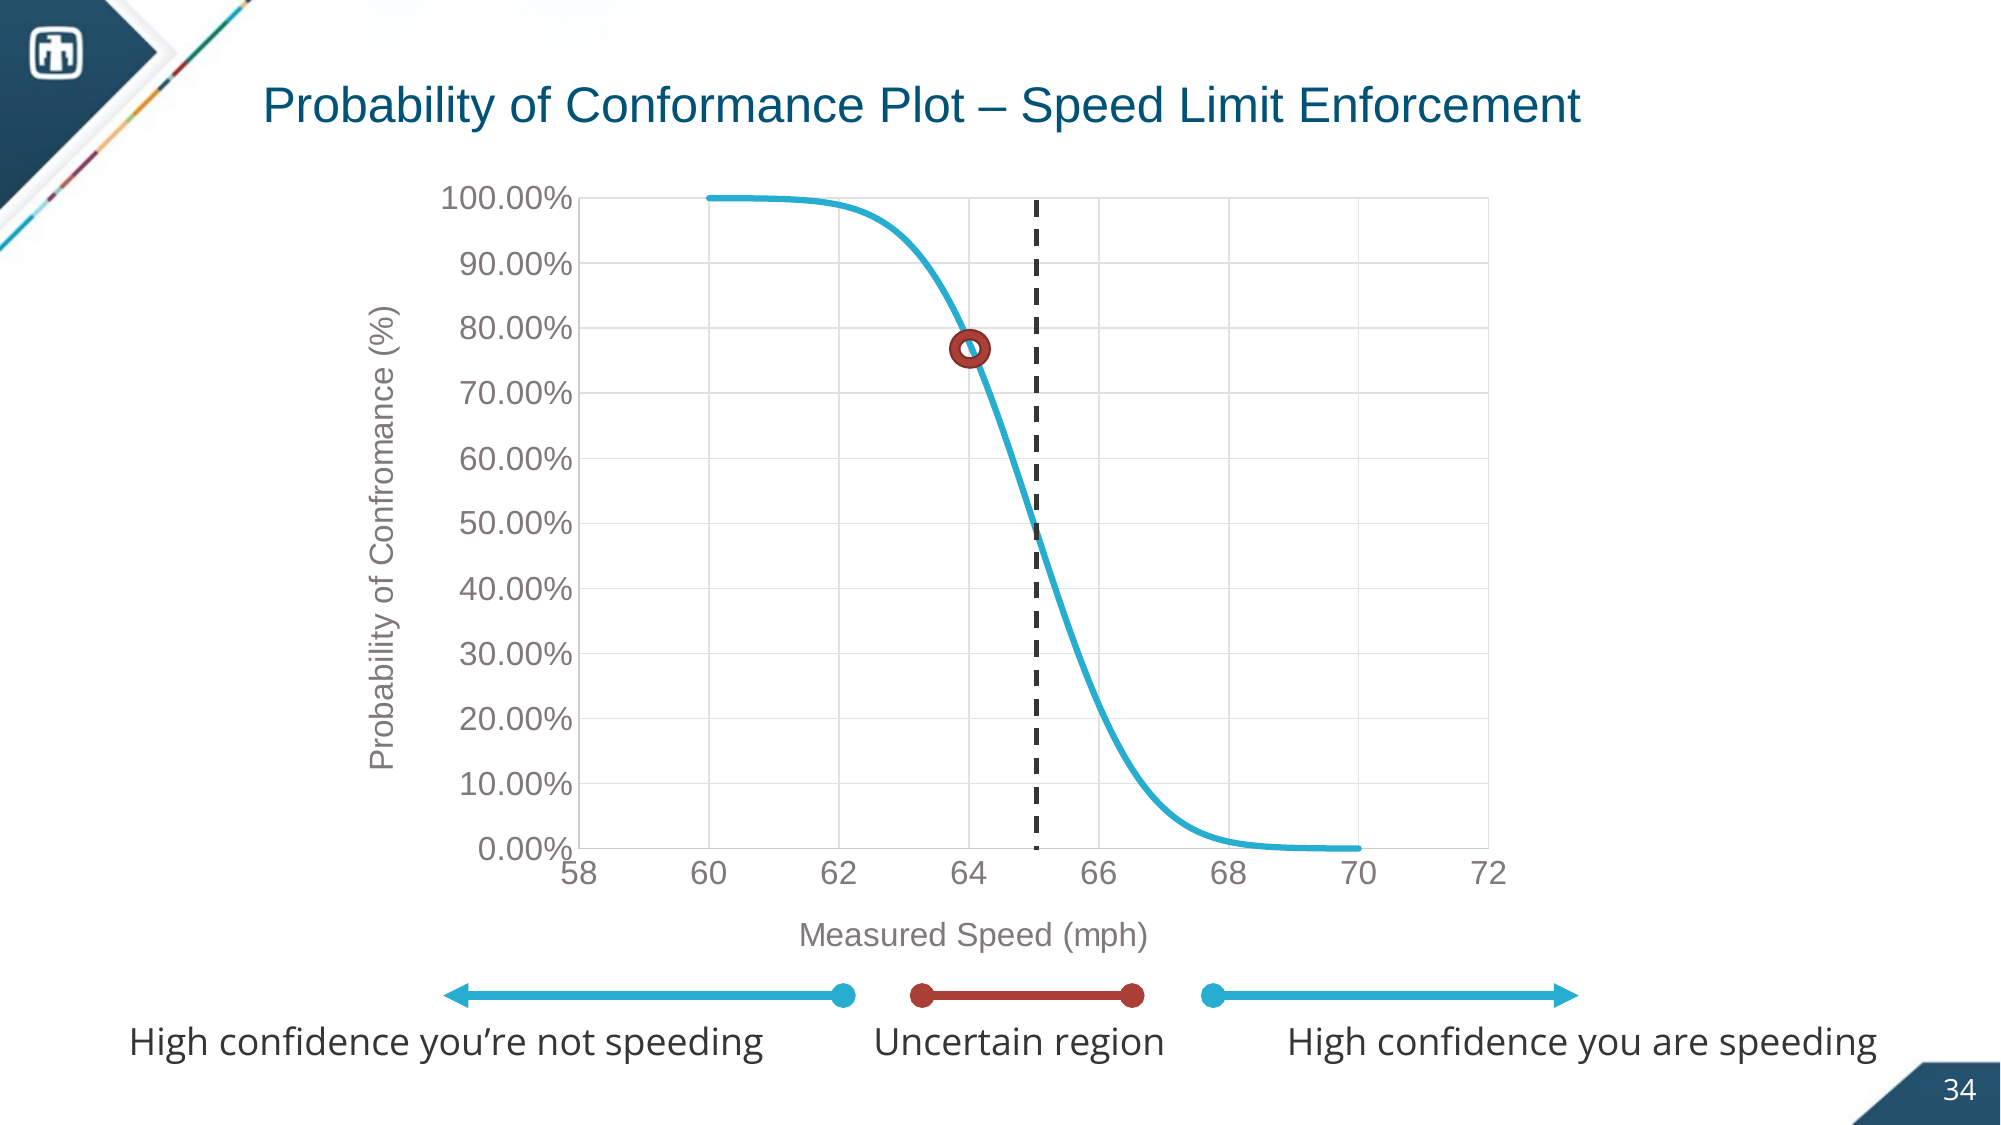

# Probability of Conformance Plot – Speed Limit Enforcement

### Chart

| Category |  |
|---|---|
High confidence you’re not speeding
Uncertain region
High confidence you are speeding
34